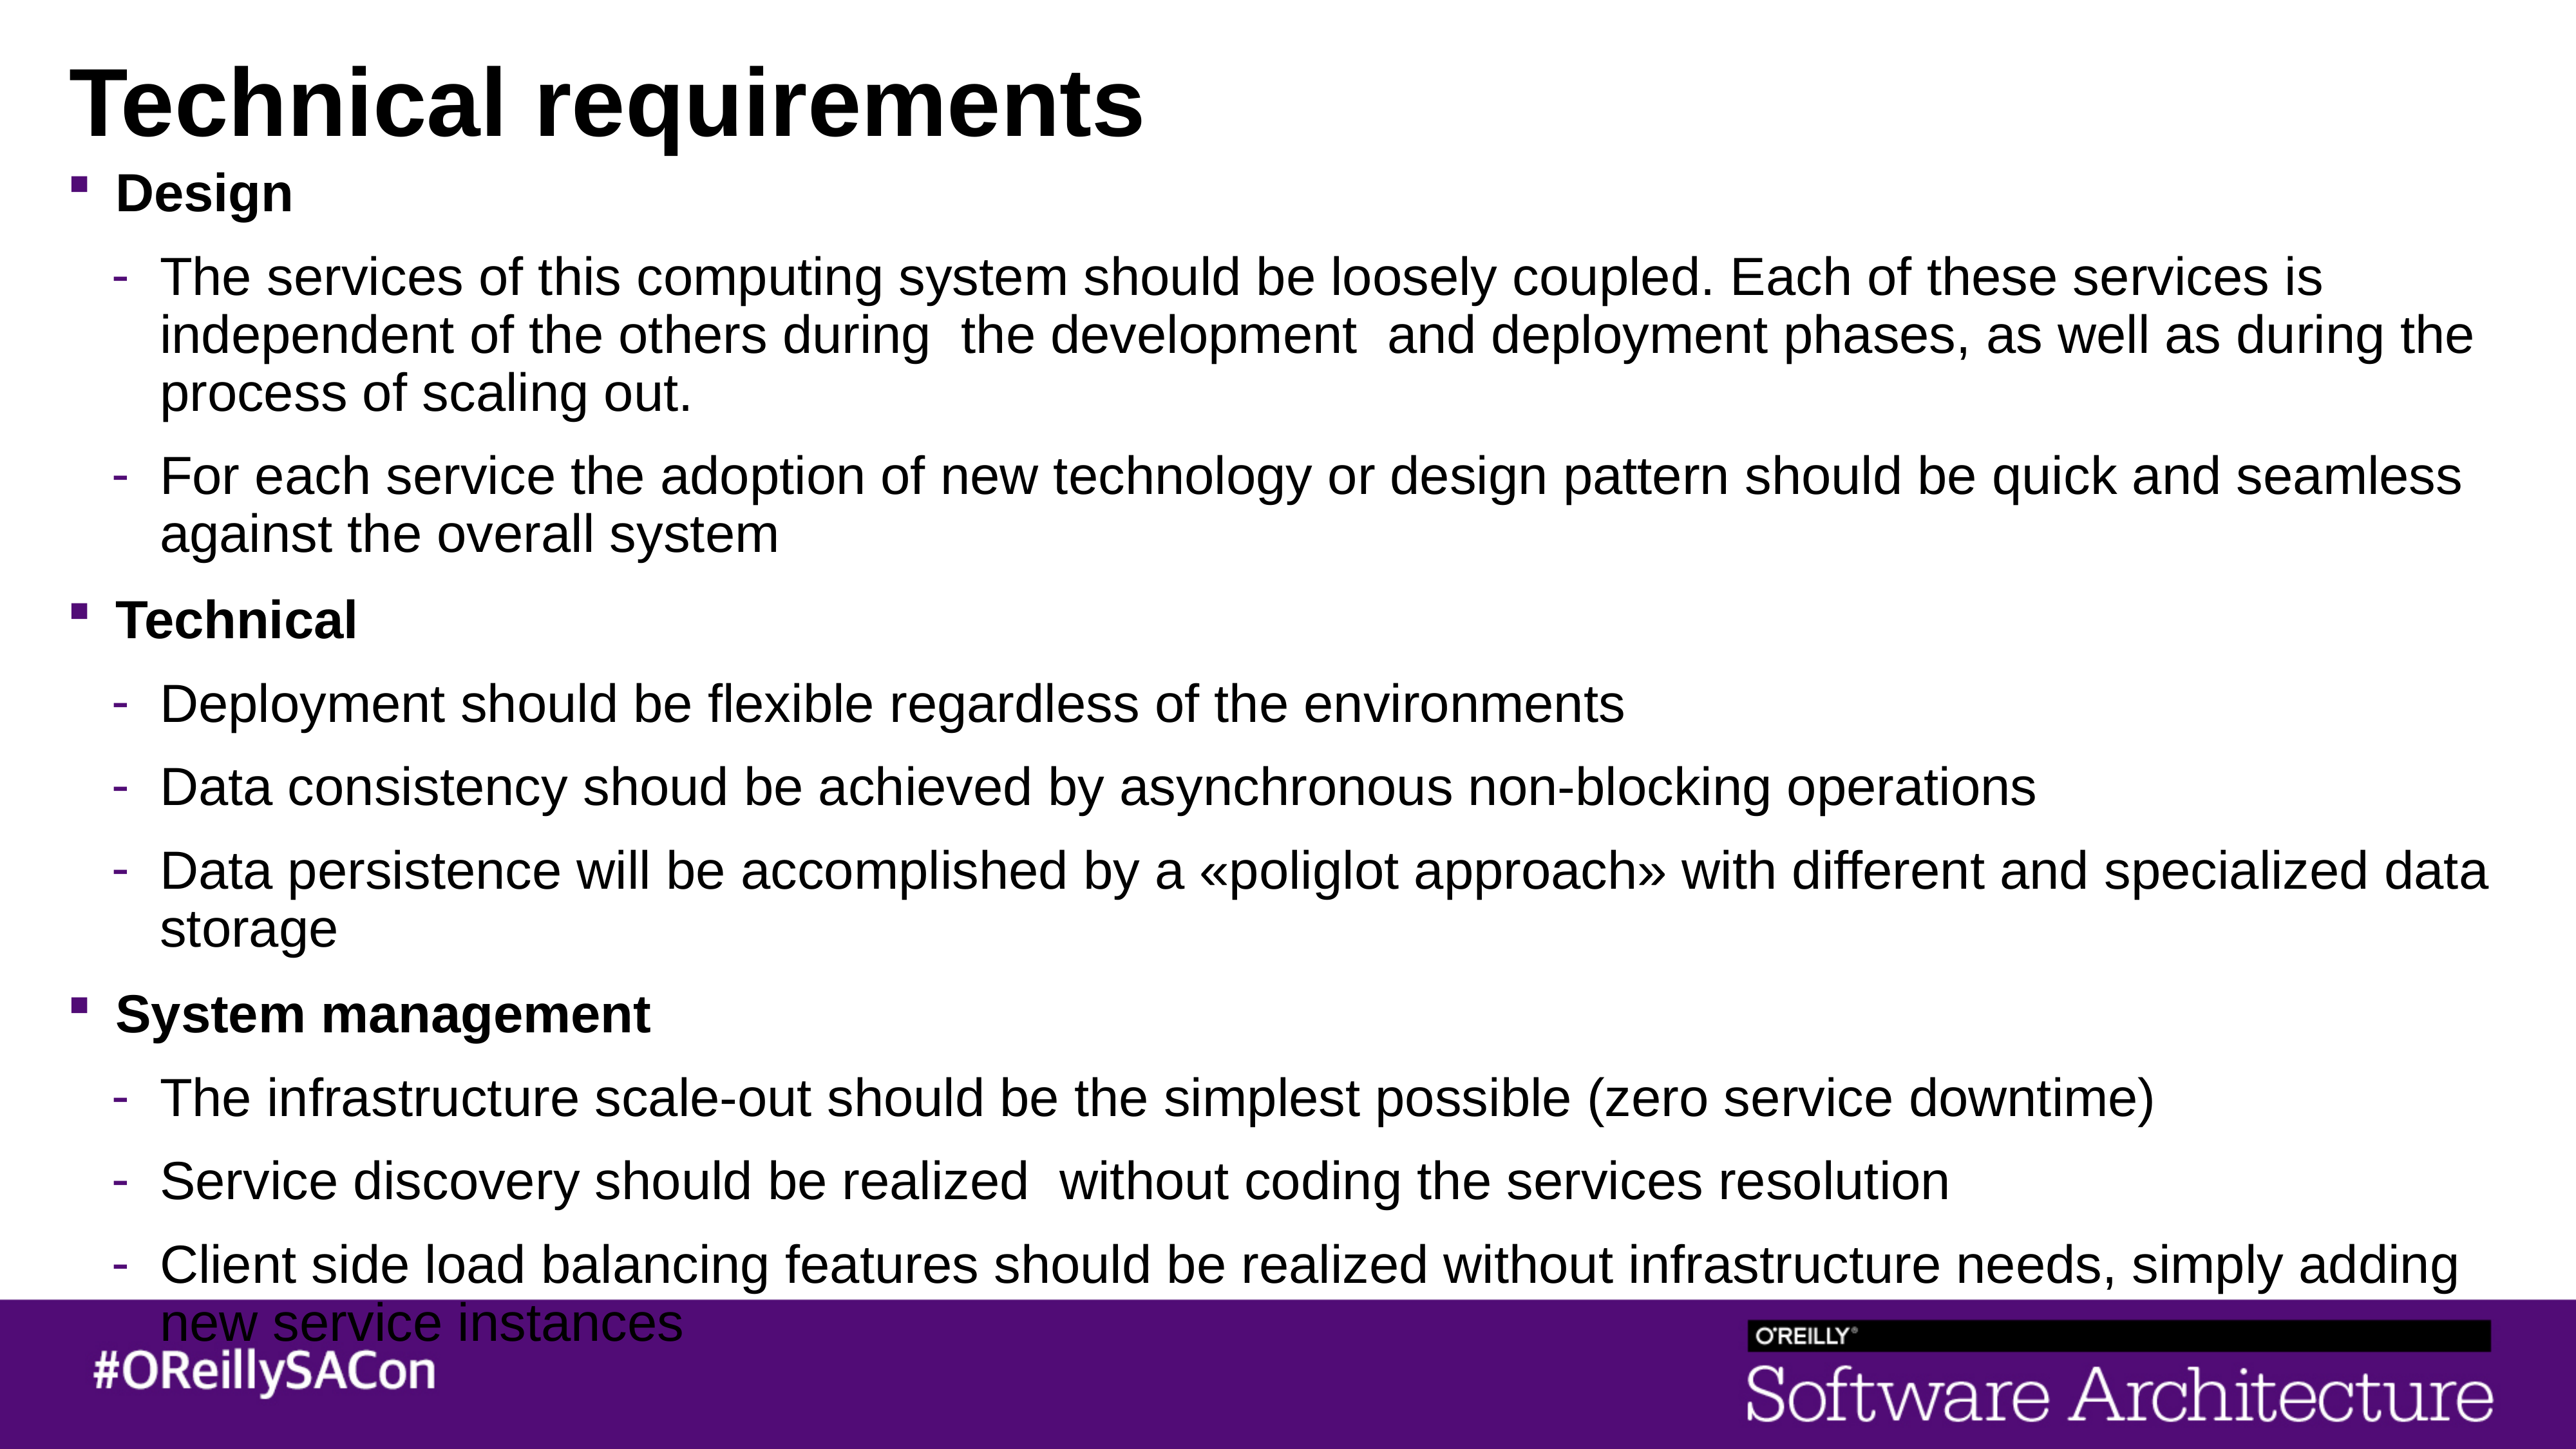

# Technical requirements
Design
The services of this computing system should be loosely coupled. Each of these services is independent of the others during  the development  and deployment phases, as well as during the process of scaling out.
For each service the adoption of new technology or design pattern should be quick and seamless against the overall system
Technical
Deployment should be flexible regardless of the environments
Data consistency shoud be achieved by asynchronous non-blocking operations
Data persistence will be accomplished by a «poliglot approach» with different and specialized data storage
System management
The infrastructure scale-out should be the simplest possible (zero service downtime)
Service discovery should be realized  without coding the services resolution
Client side load balancing features should be realized without infrastructure needs, simply adding new service instances